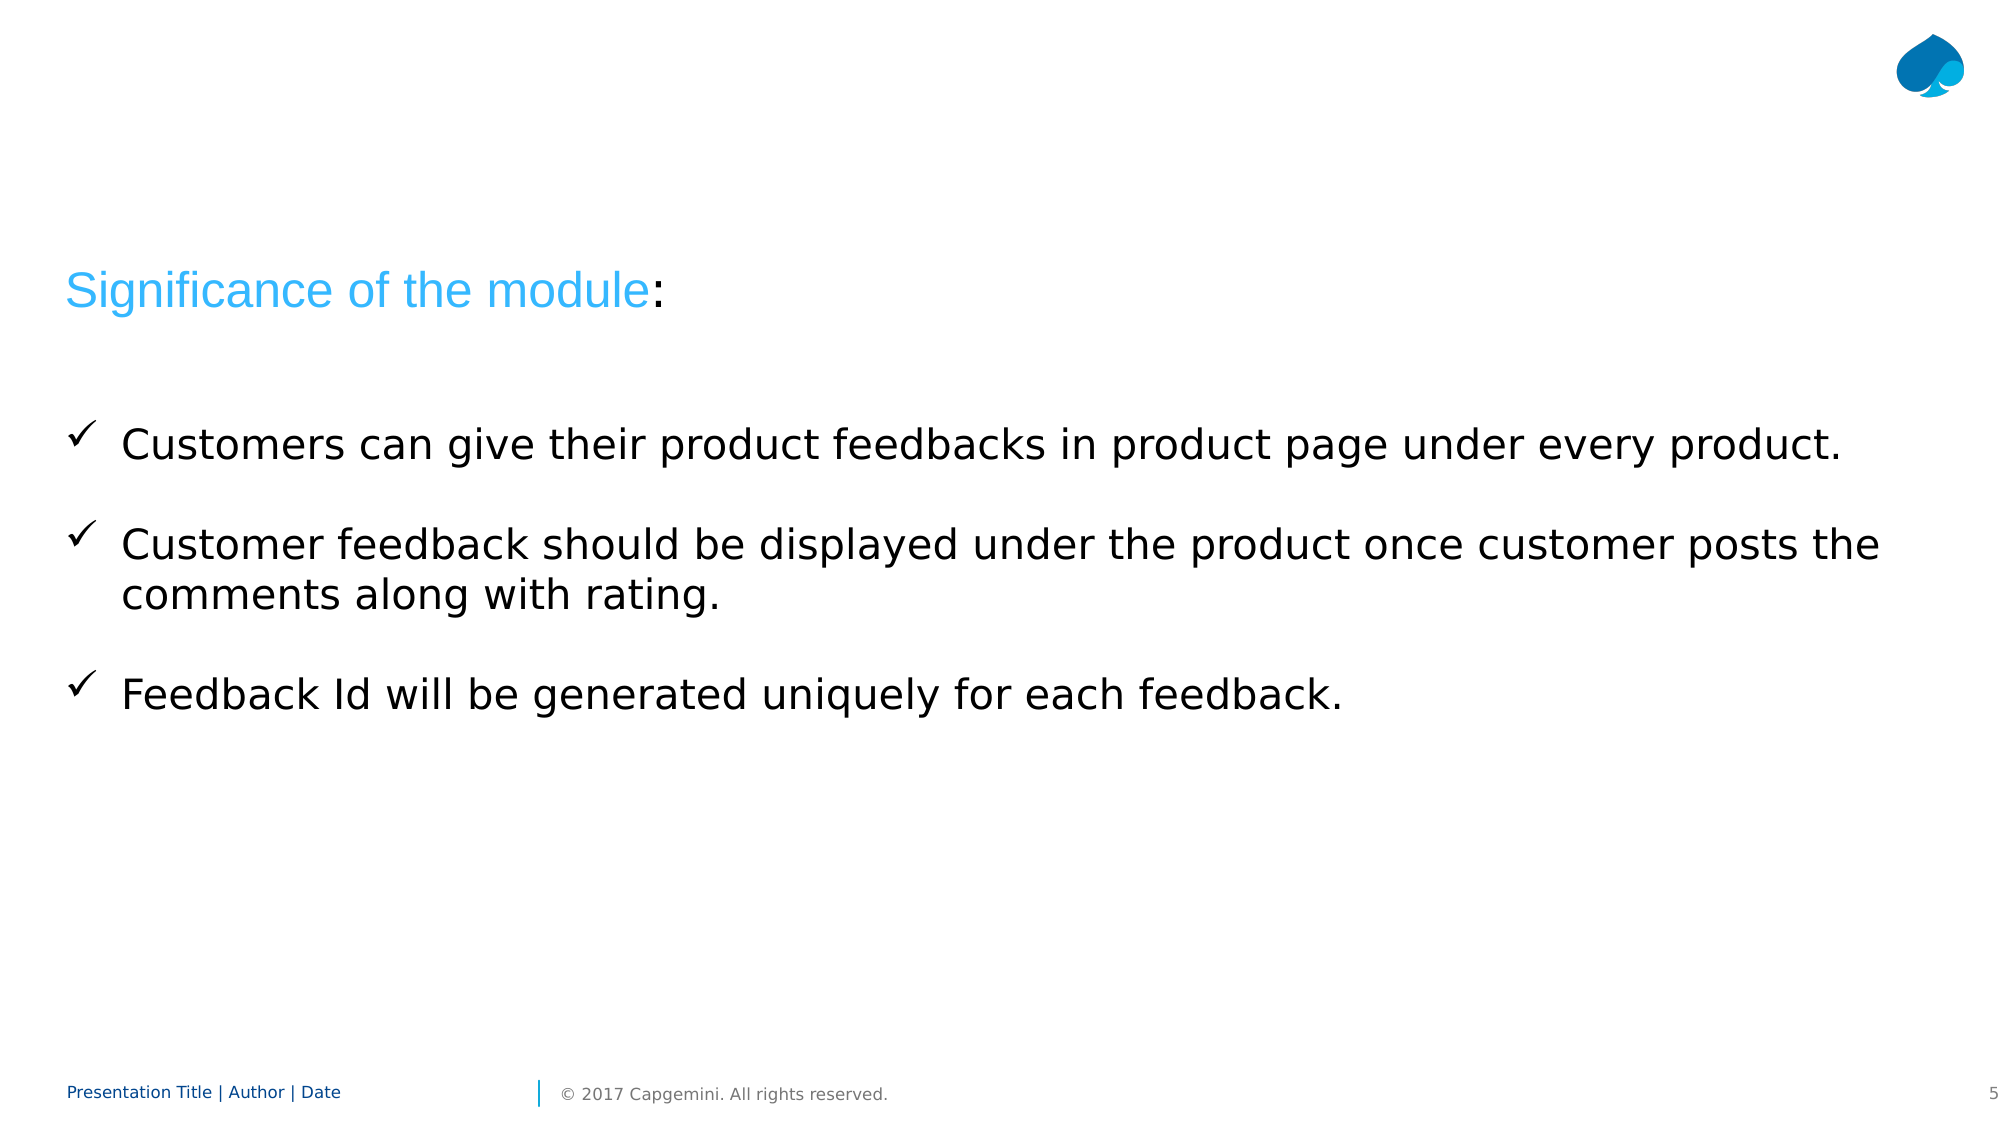

Significance of the module:

Customers can give their product feedbacks in product page under every product.

Customer feedback should be displayed under the product once customer posts the comments along with rating.

Feedback Id will be generated uniquely for each feedback.